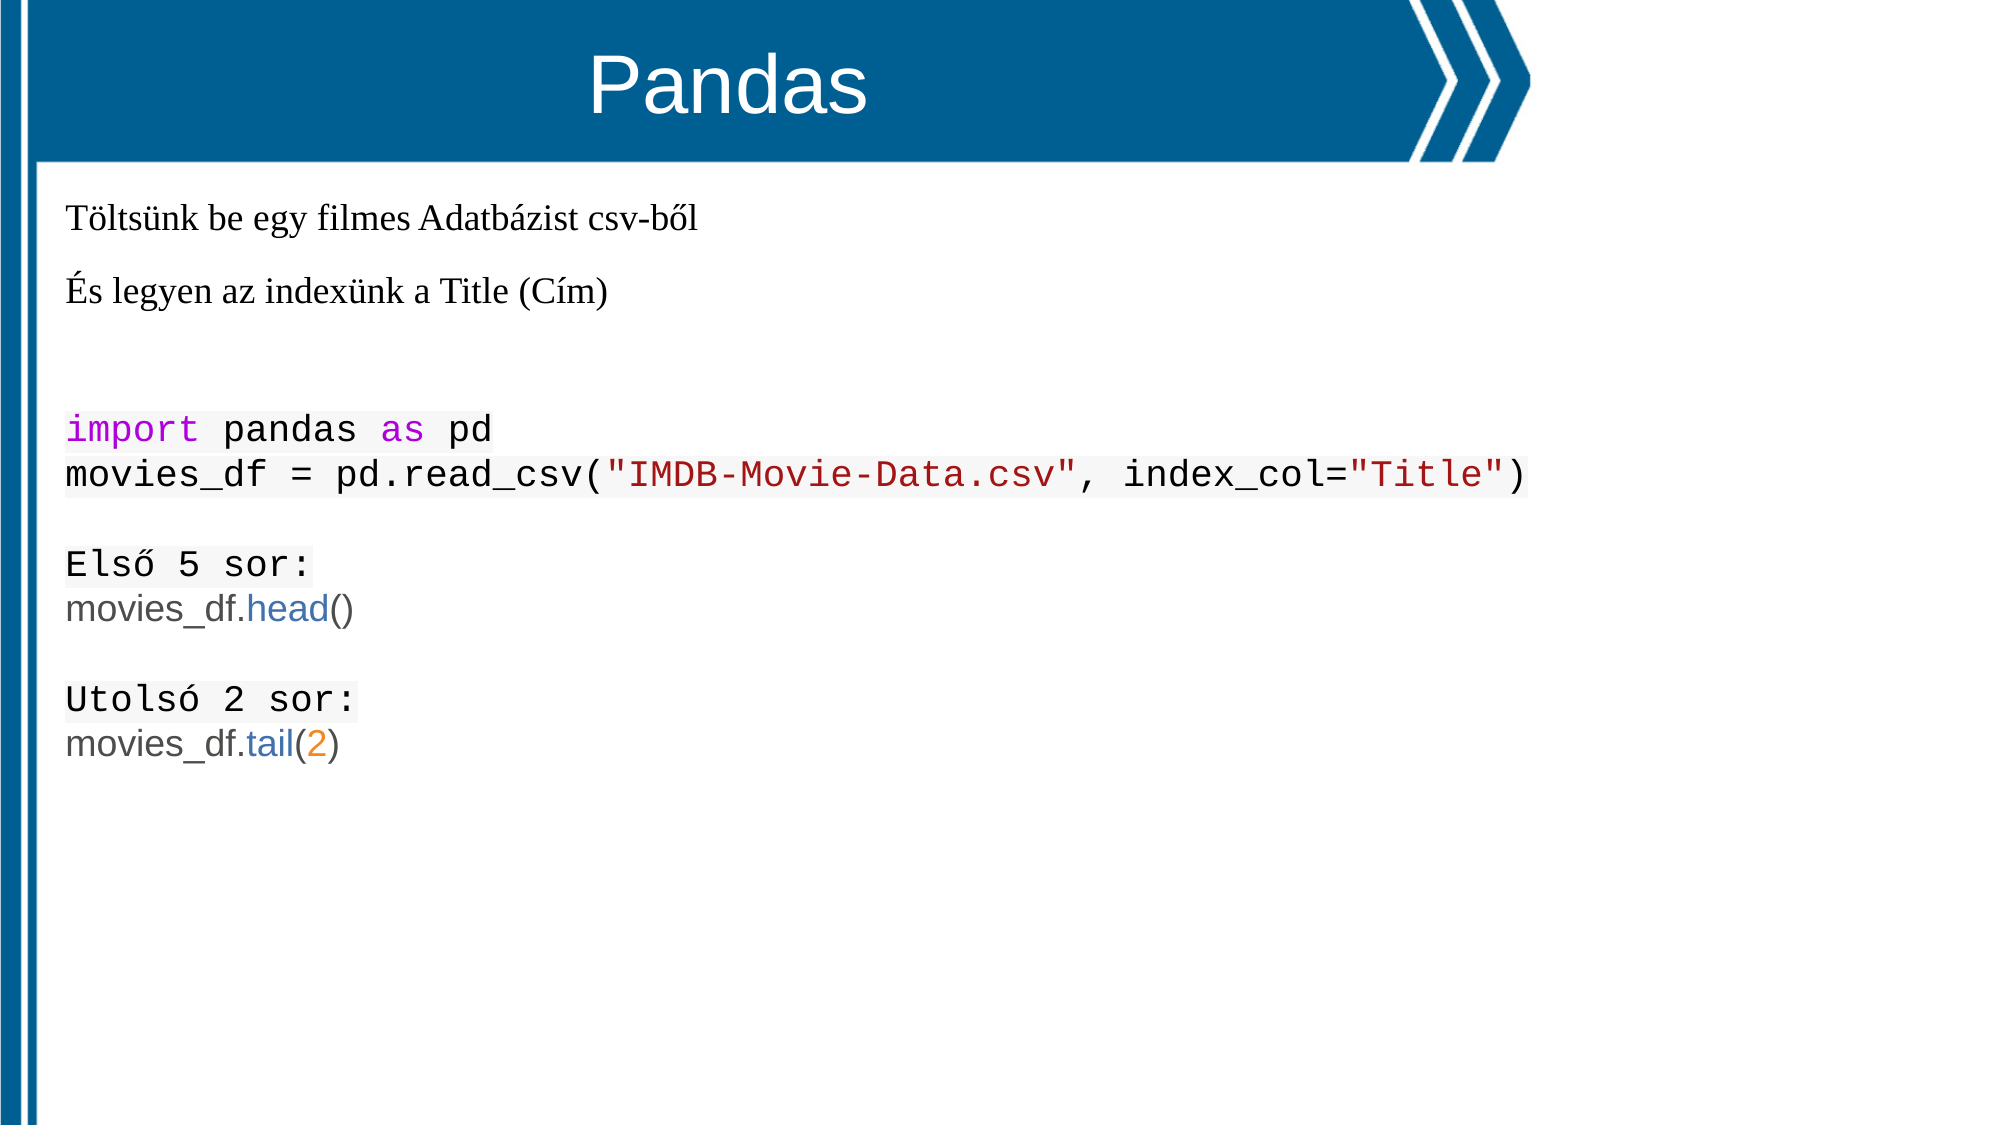

Pandas
Töltsünk be egy filmes Adatbázist csv-ből
És legyen az indexünk a Title (Cím)

import pandas as pd
movies_df = pd.read_csv("IMDB-Movie-Data.csv", index_col="Title")

Első 5 sor:
movies_df.head()

Utolsó 2 sor:
movies_df.tail(2)